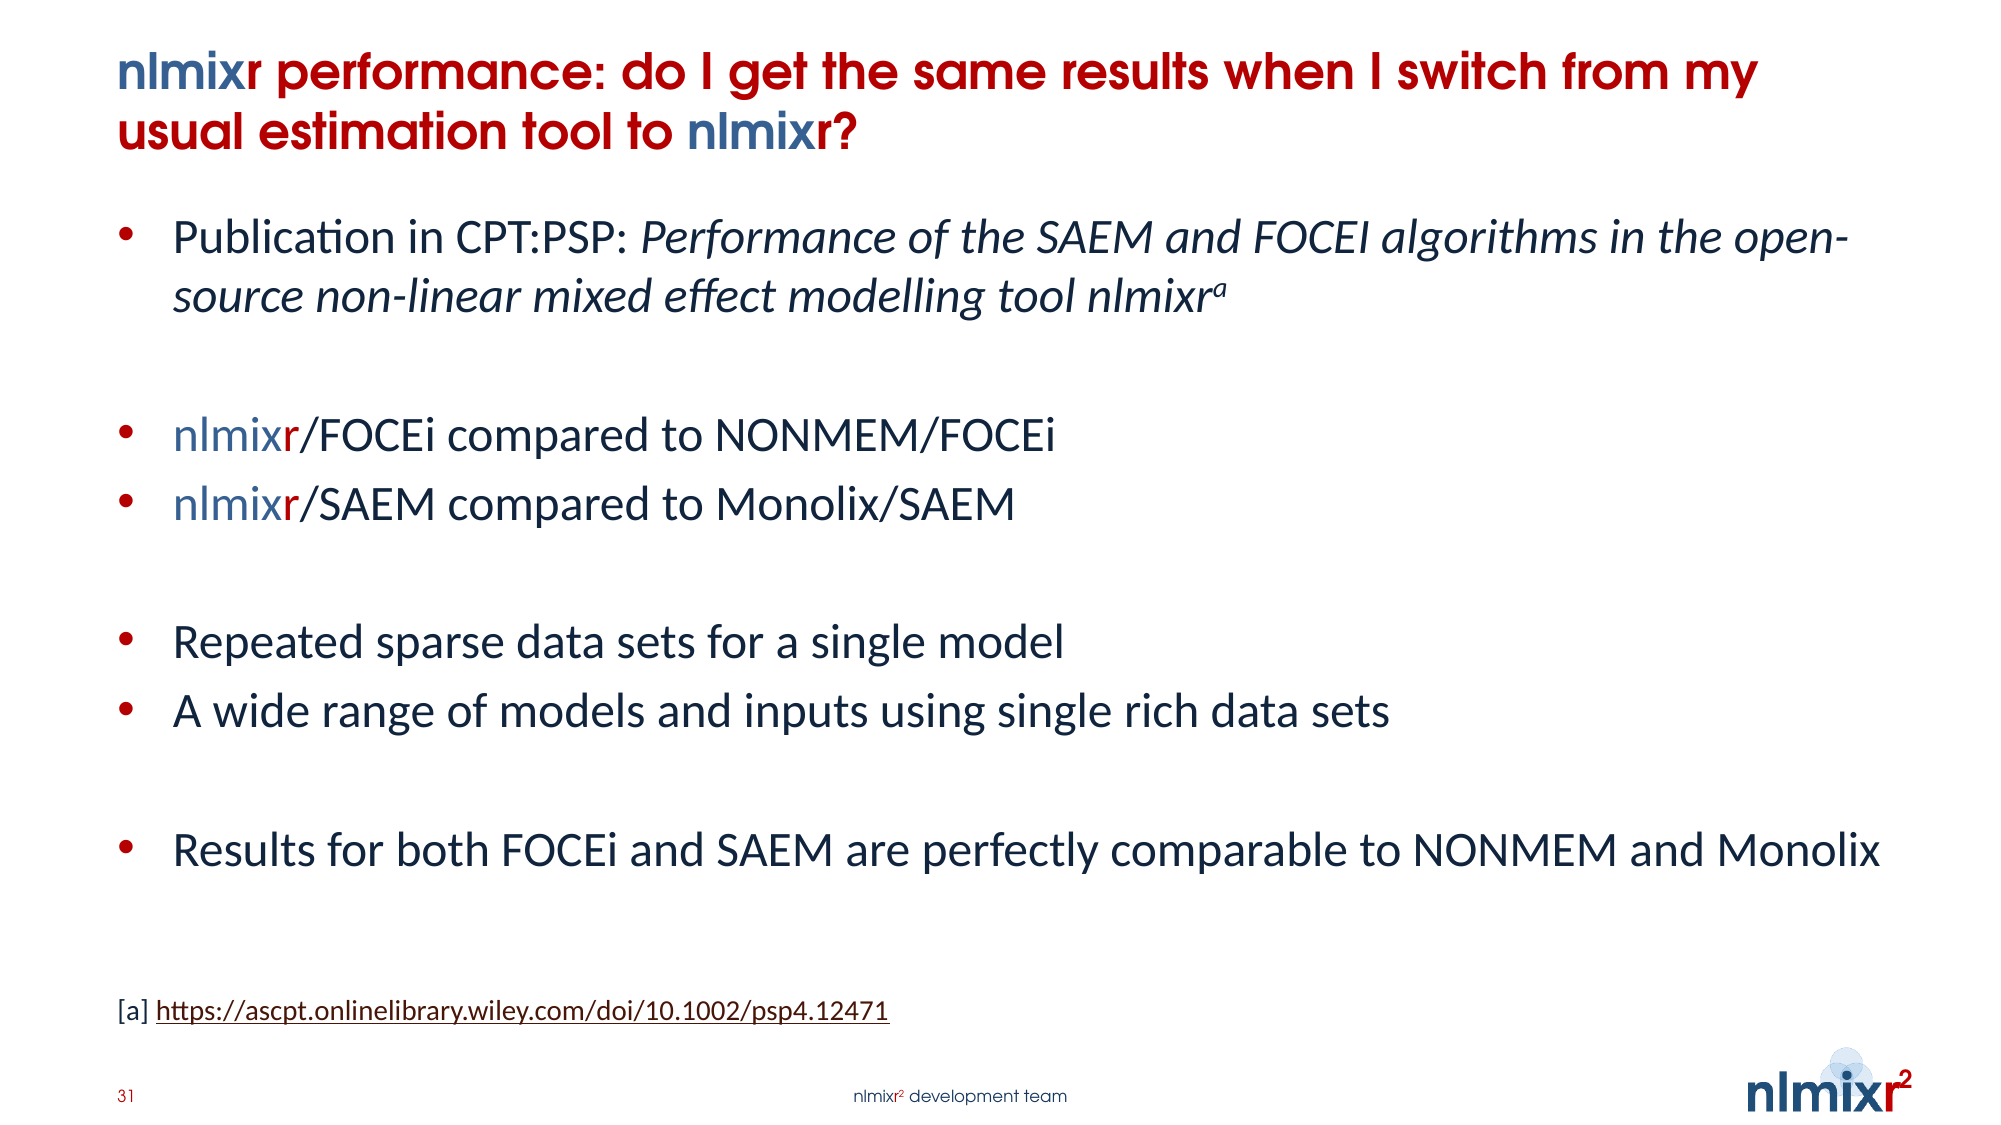

# nlmixr performance: do I get the same results when I switch from my usual estimation tool to nlmixr?
Publication in CPT:PSP: Performance of the SAEM and FOCEI algorithms in the open-source non-linear mixed effect modelling tool nlmixra

nlmixr/FOCEi compared to NONMEM/FOCEi
nlmixr/SAEM compared to Monolix/SAEM

Repeated sparse data sets for a single model
A wide range of models and inputs using single rich data sets

Results for both FOCEi and SAEM are perfectly comparable to NONMEM and Monolix

[a] https://ascpt.onlinelibrary.wiley.com/doi/10.1002/psp4.12471

31
nlmixr2 development team